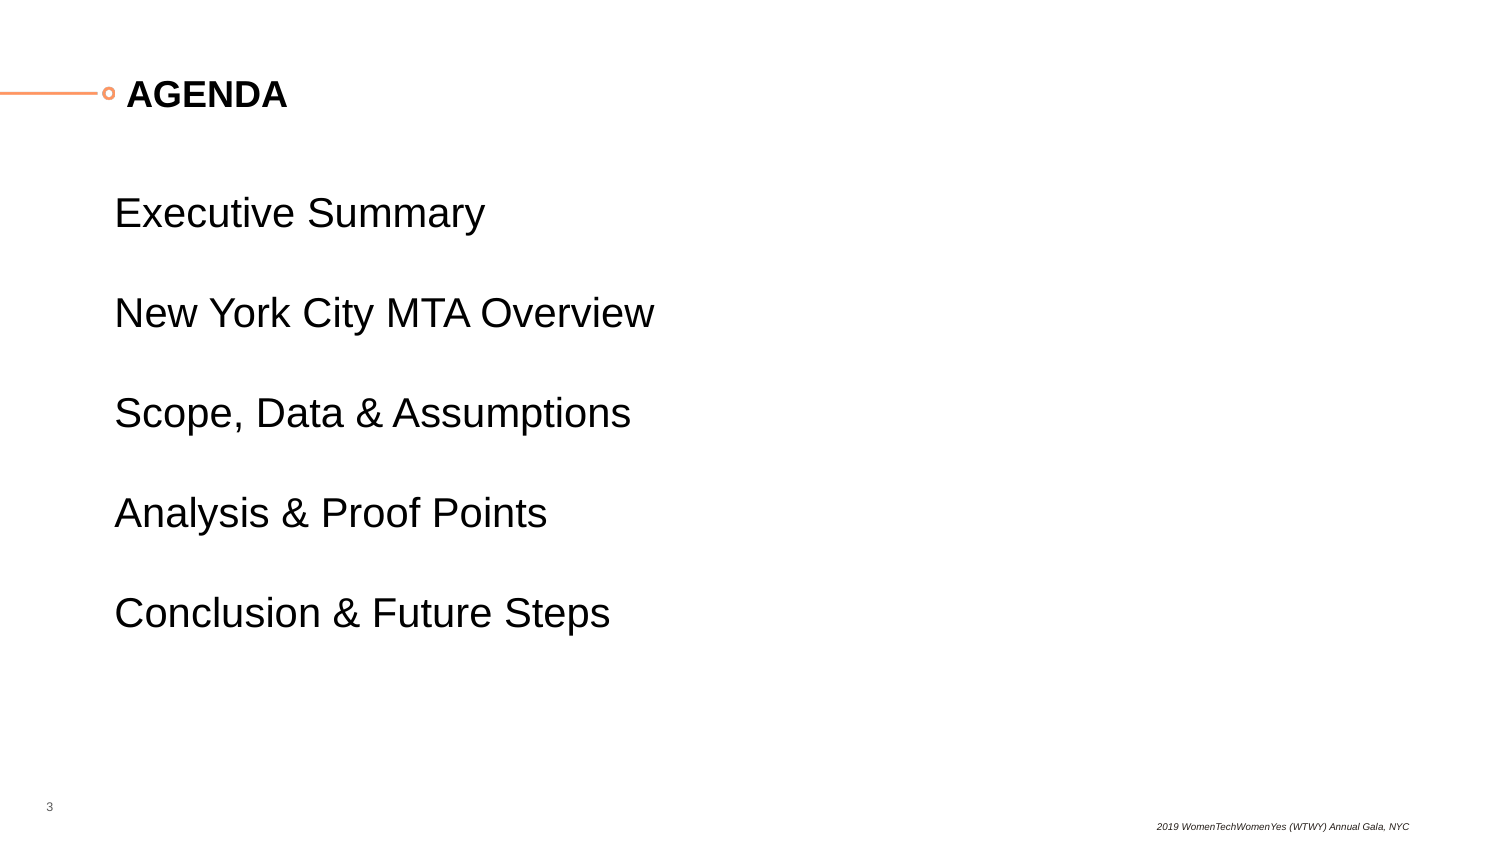

# AGENDA
Executive Summary

New York City MTA Overview

Scope, Data & Assumptions

Analysis & Proof Points

Conclusion & Future Steps
2019 WomenTechWomenYes (WTWY) Annual Gala, NYC